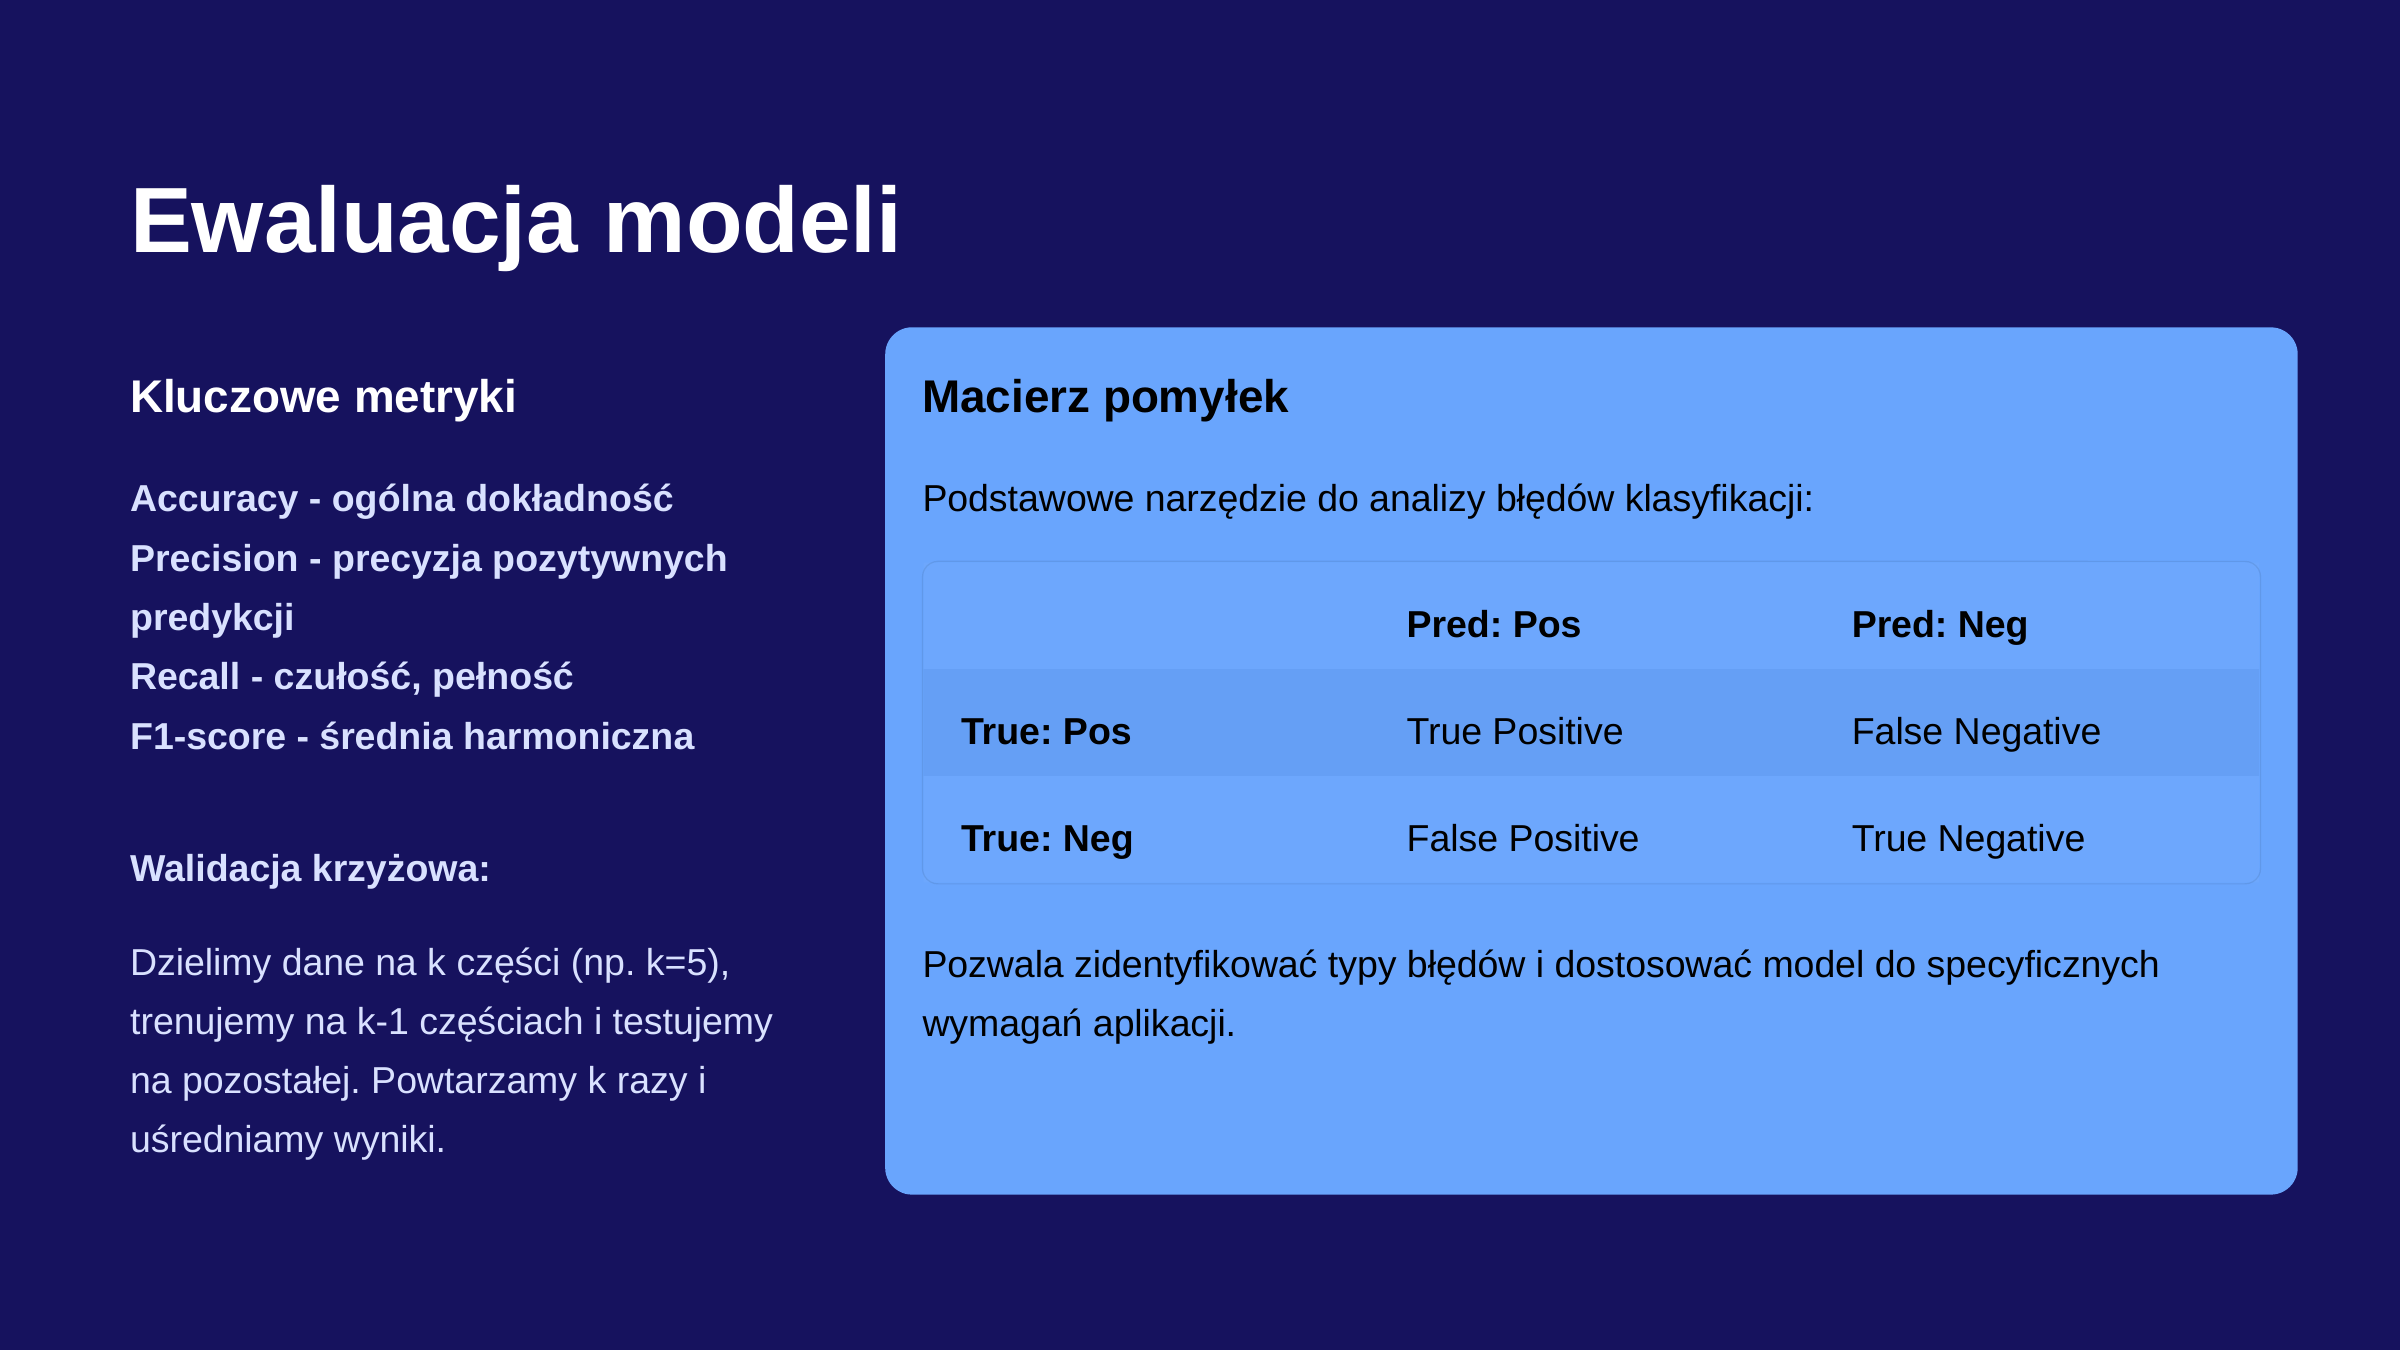

Ewaluacja modeli

Kluczowe metryki
Macierz pomyłek
Accuracy - ogólna dokładność
Precision - precyzja pozytywnych predykcji
Recall - czułość, pełność
F1-score - średnia harmoniczna
Podstawowe narzędzie do analizy błędów klasyfikacji:

Pred: Pos
Pred: Neg

True: Pos
True Positive
False Negative

True: Neg
False Positive
True Negative
Walidacja krzyżowa:
Dzielimy dane na k części (np. k=5), trenujemy na k-1 częściach i testujemy na pozostałej. Powtarzamy k razy i uśredniamy wyniki.
Pozwala zidentyfikować typy błędów i dostosować model do specyficznych wymagań aplikacji.